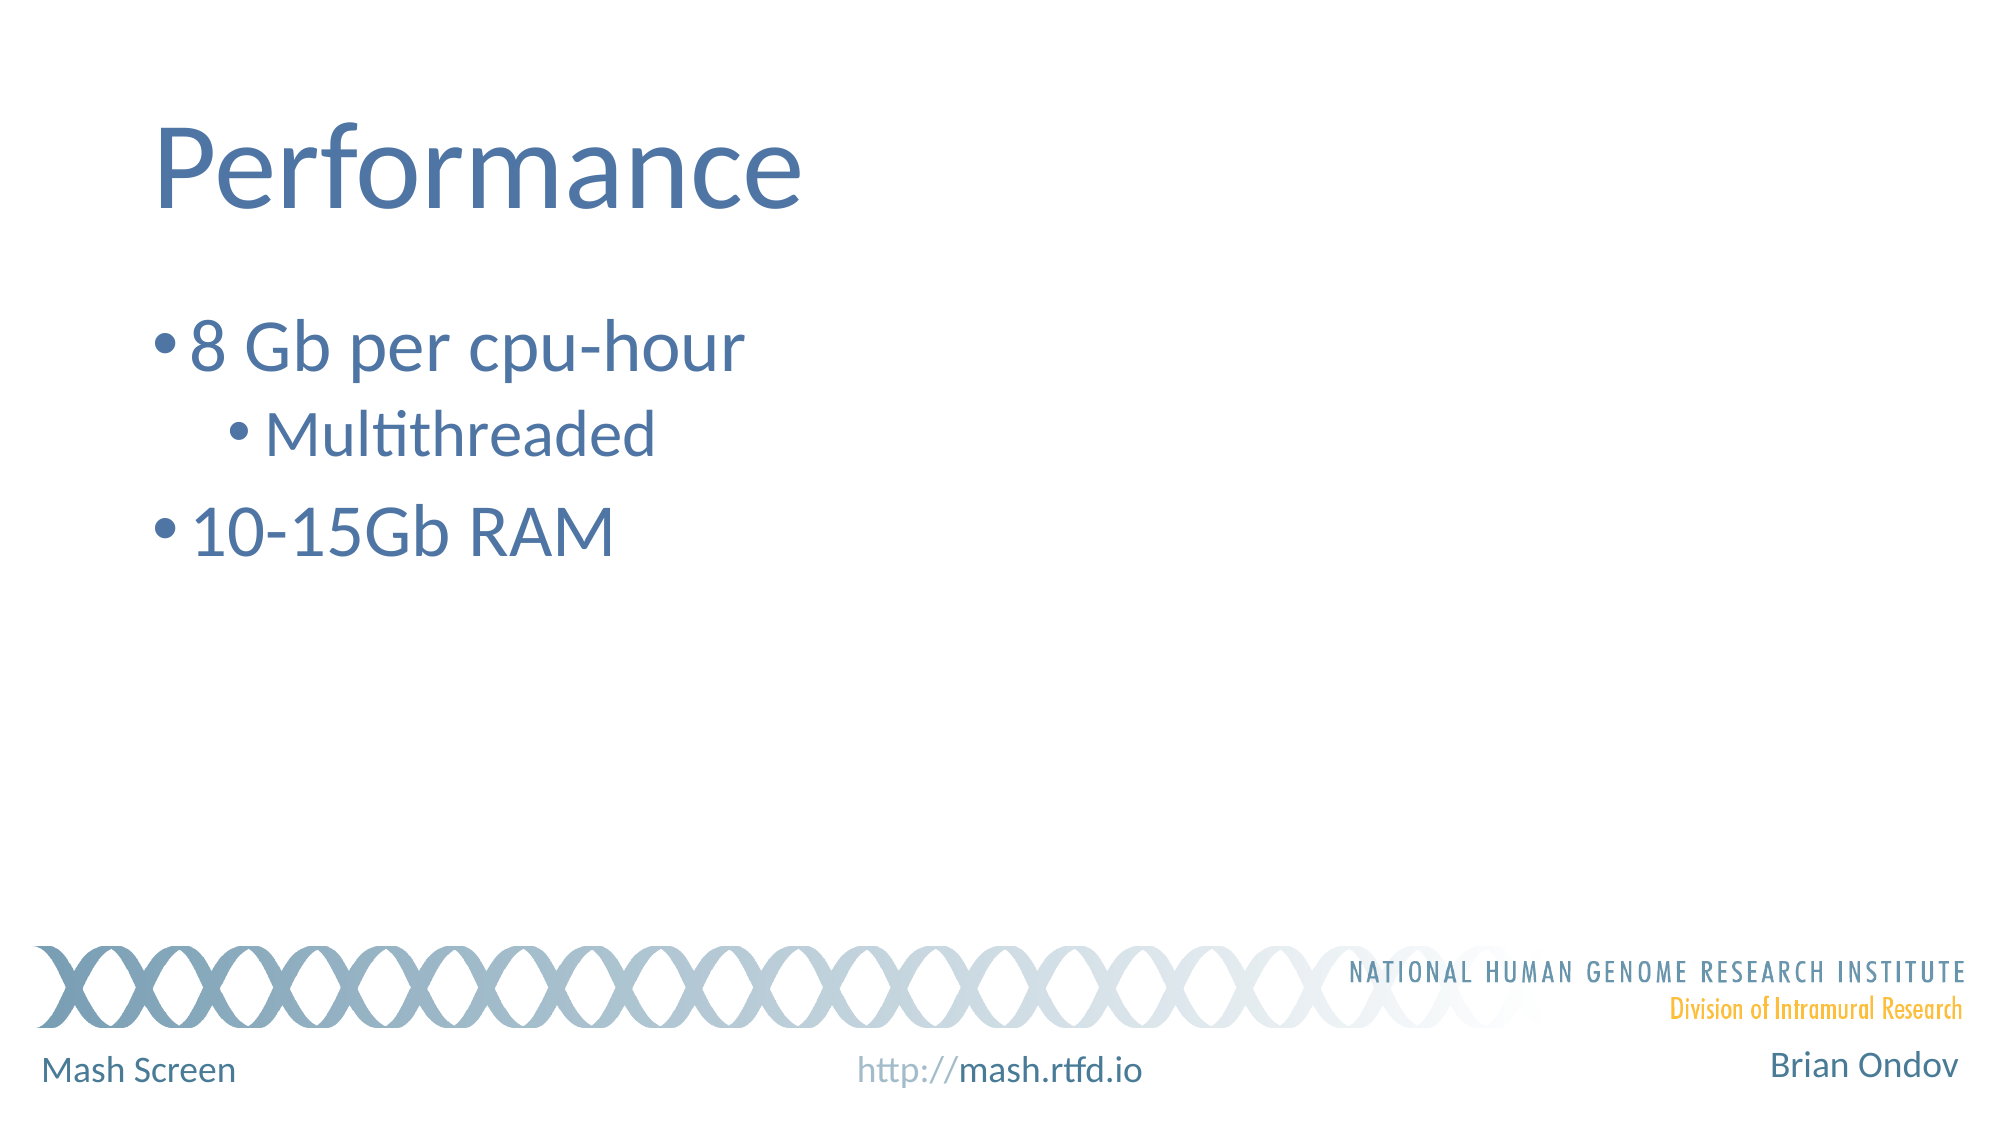

# Performance
8 Gb per cpu-hour
Multithreaded
10-15Gb RAM